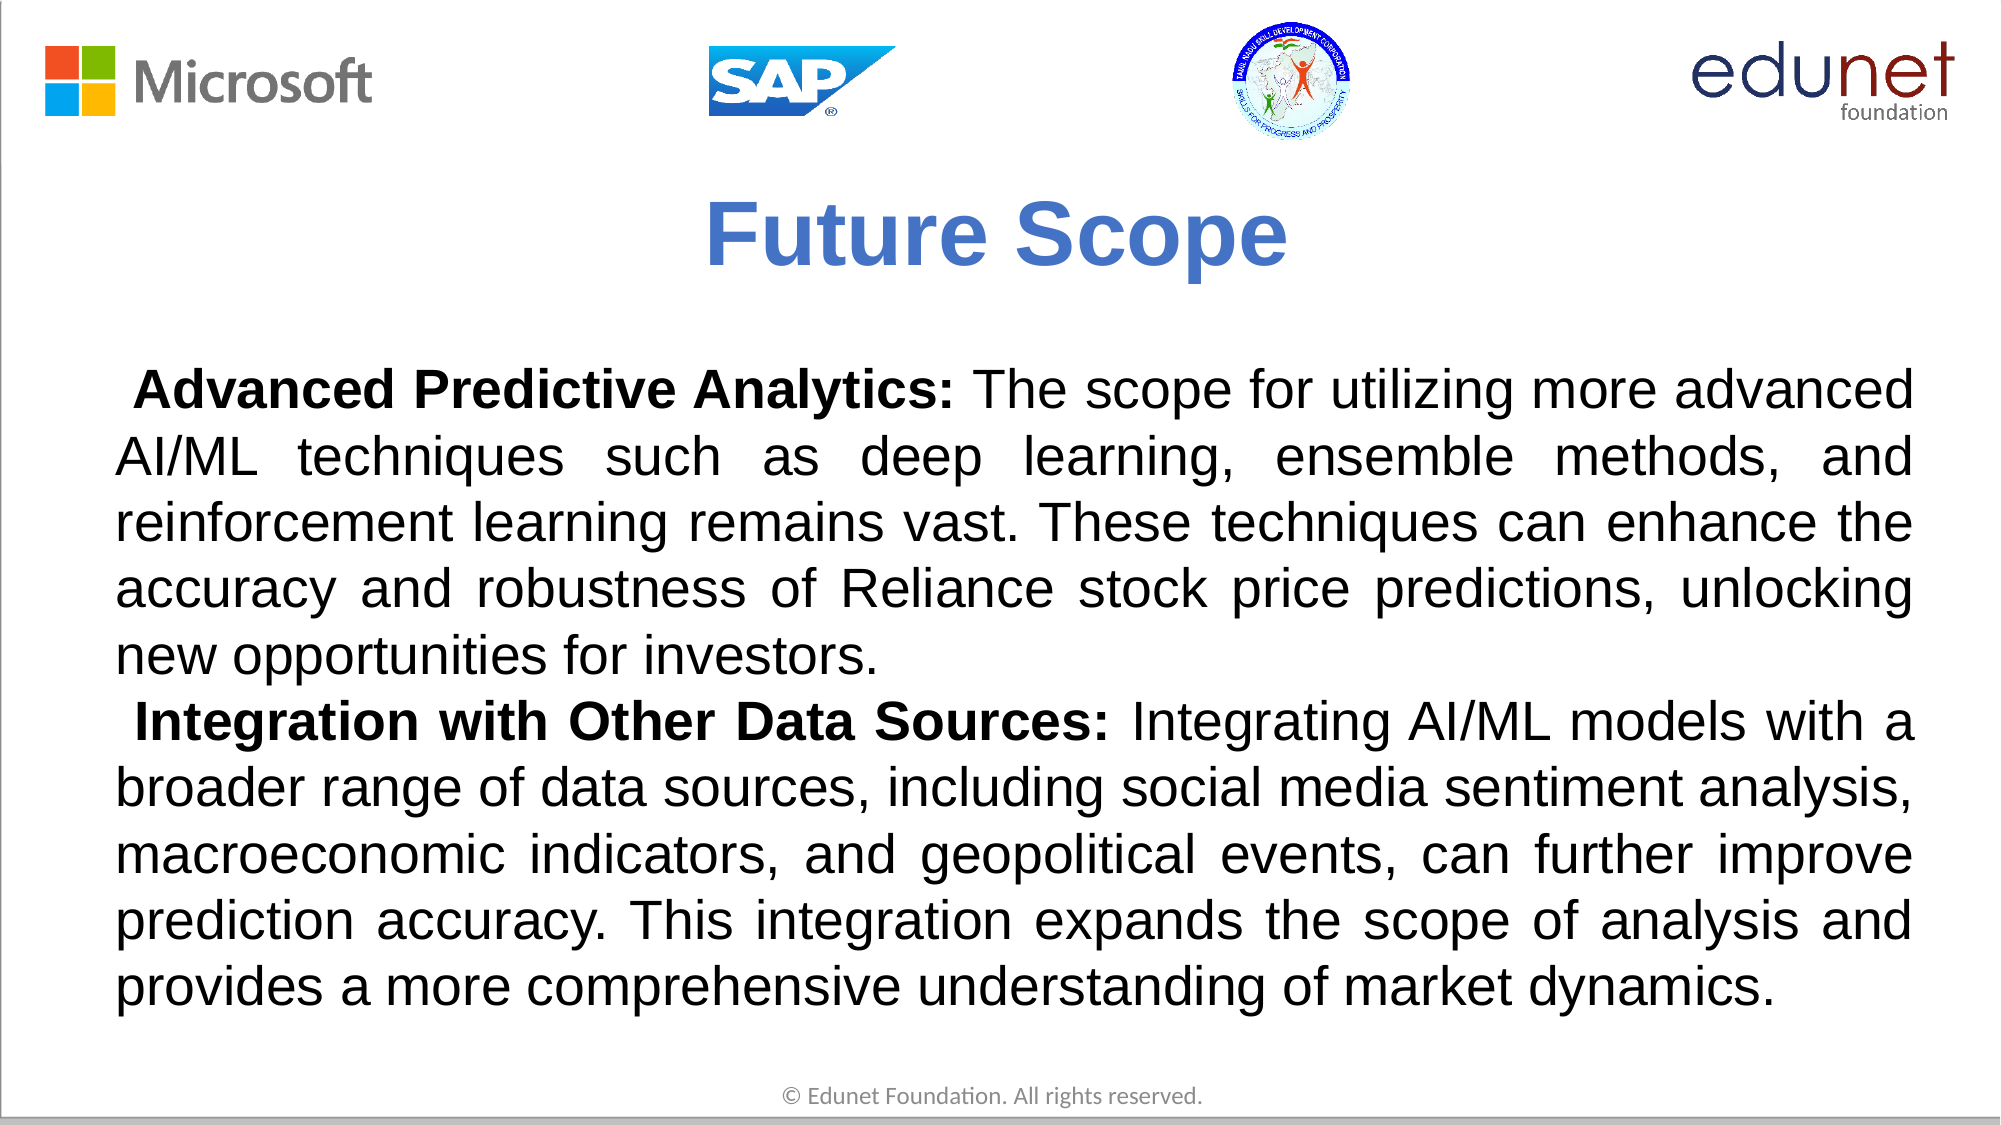

# Future Scope
 Advanced Predictive Analytics: The scope for utilizing more advanced AI/ML techniques such as deep learning, ensemble methods, and reinforcement learning remains vast. These techniques can enhance the accuracy and robustness of Reliance stock price predictions, unlocking new opportunities for investors.
 Integration with Other Data Sources: Integrating AI/ML models with a broader range of data sources, including social media sentiment analysis, macroeconomic indicators, and geopolitical events, can further improve prediction accuracy. This integration expands the scope of analysis and provides a more comprehensive understanding of market dynamics.

© Edunet Foundation. All rights reserved.